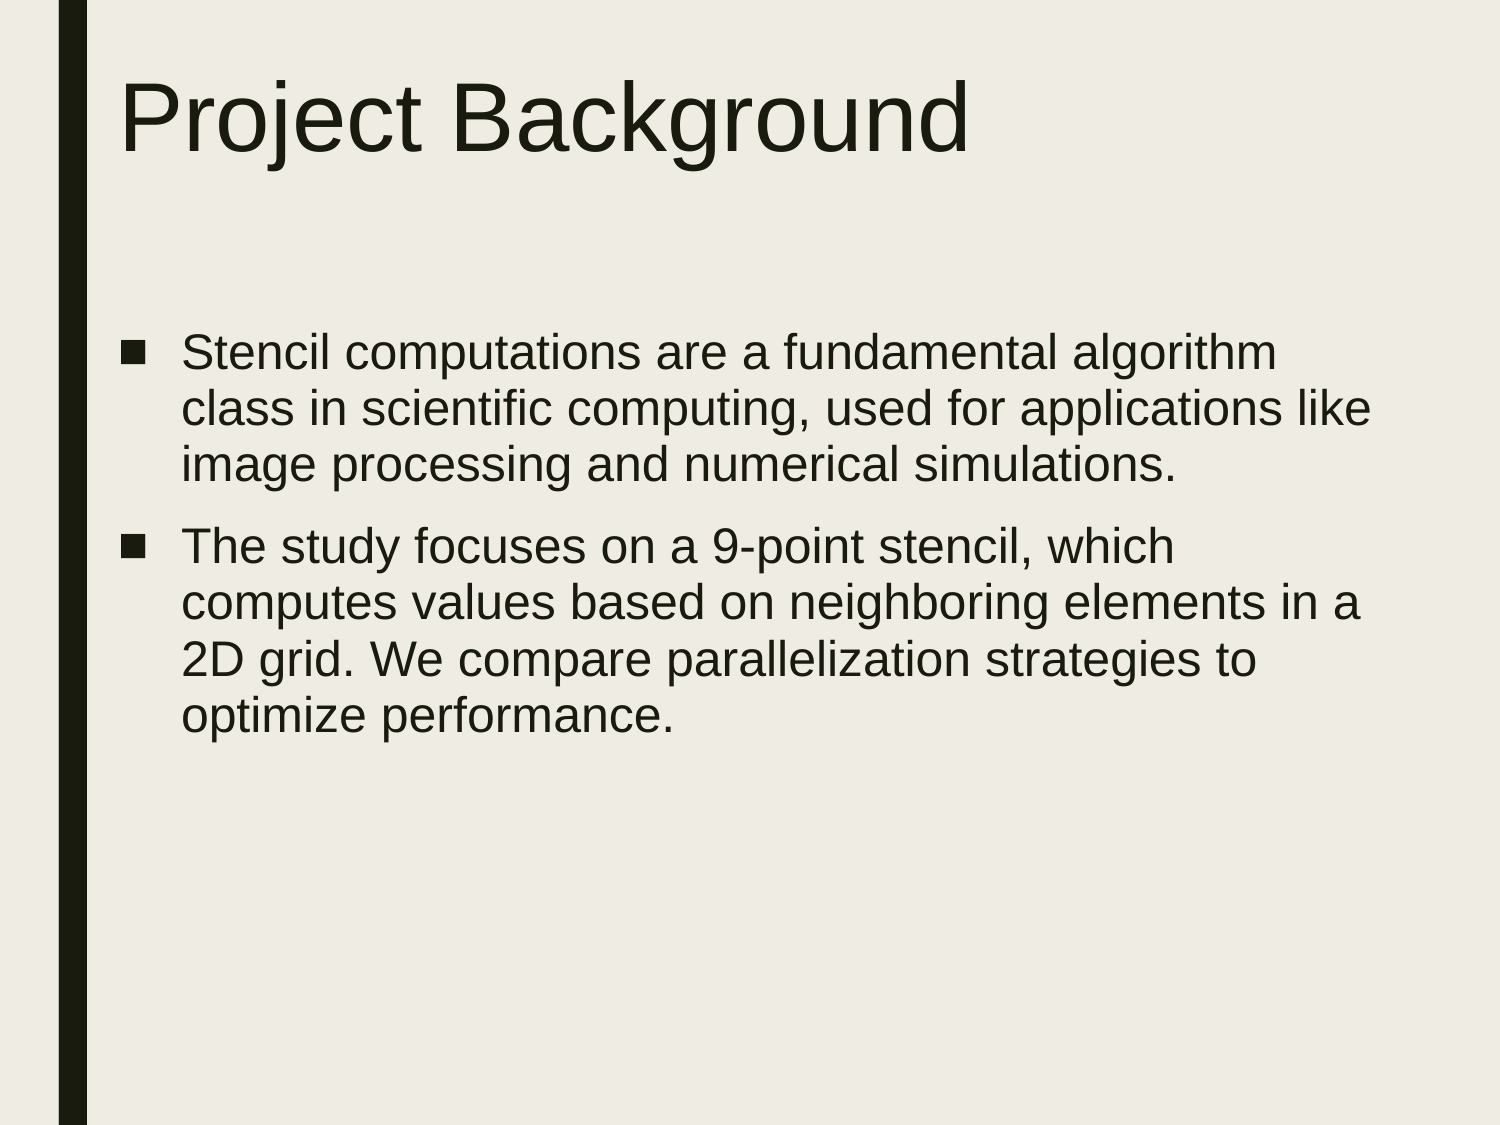

# Project Background
Stencil computations are a fundamental algorithm class in scientific computing, used for applications like image processing and numerical simulations.
The study focuses on a 9-point stencil, which computes values based on neighboring elements in a 2D grid. We compare parallelization strategies to optimize performance.